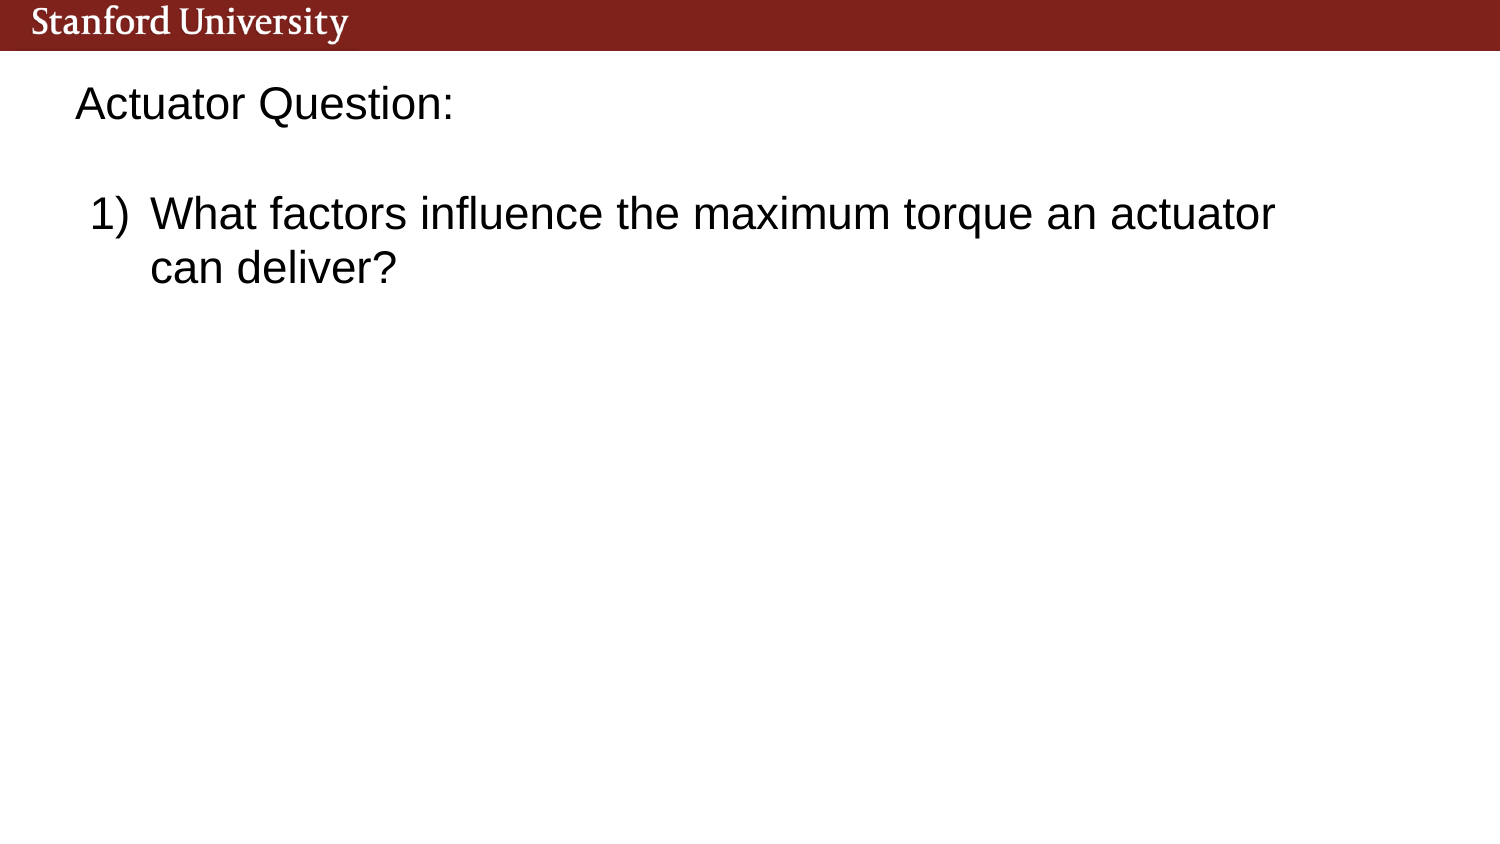

Actuator Question:
What factors influence the maximum torque an actuator can deliver?